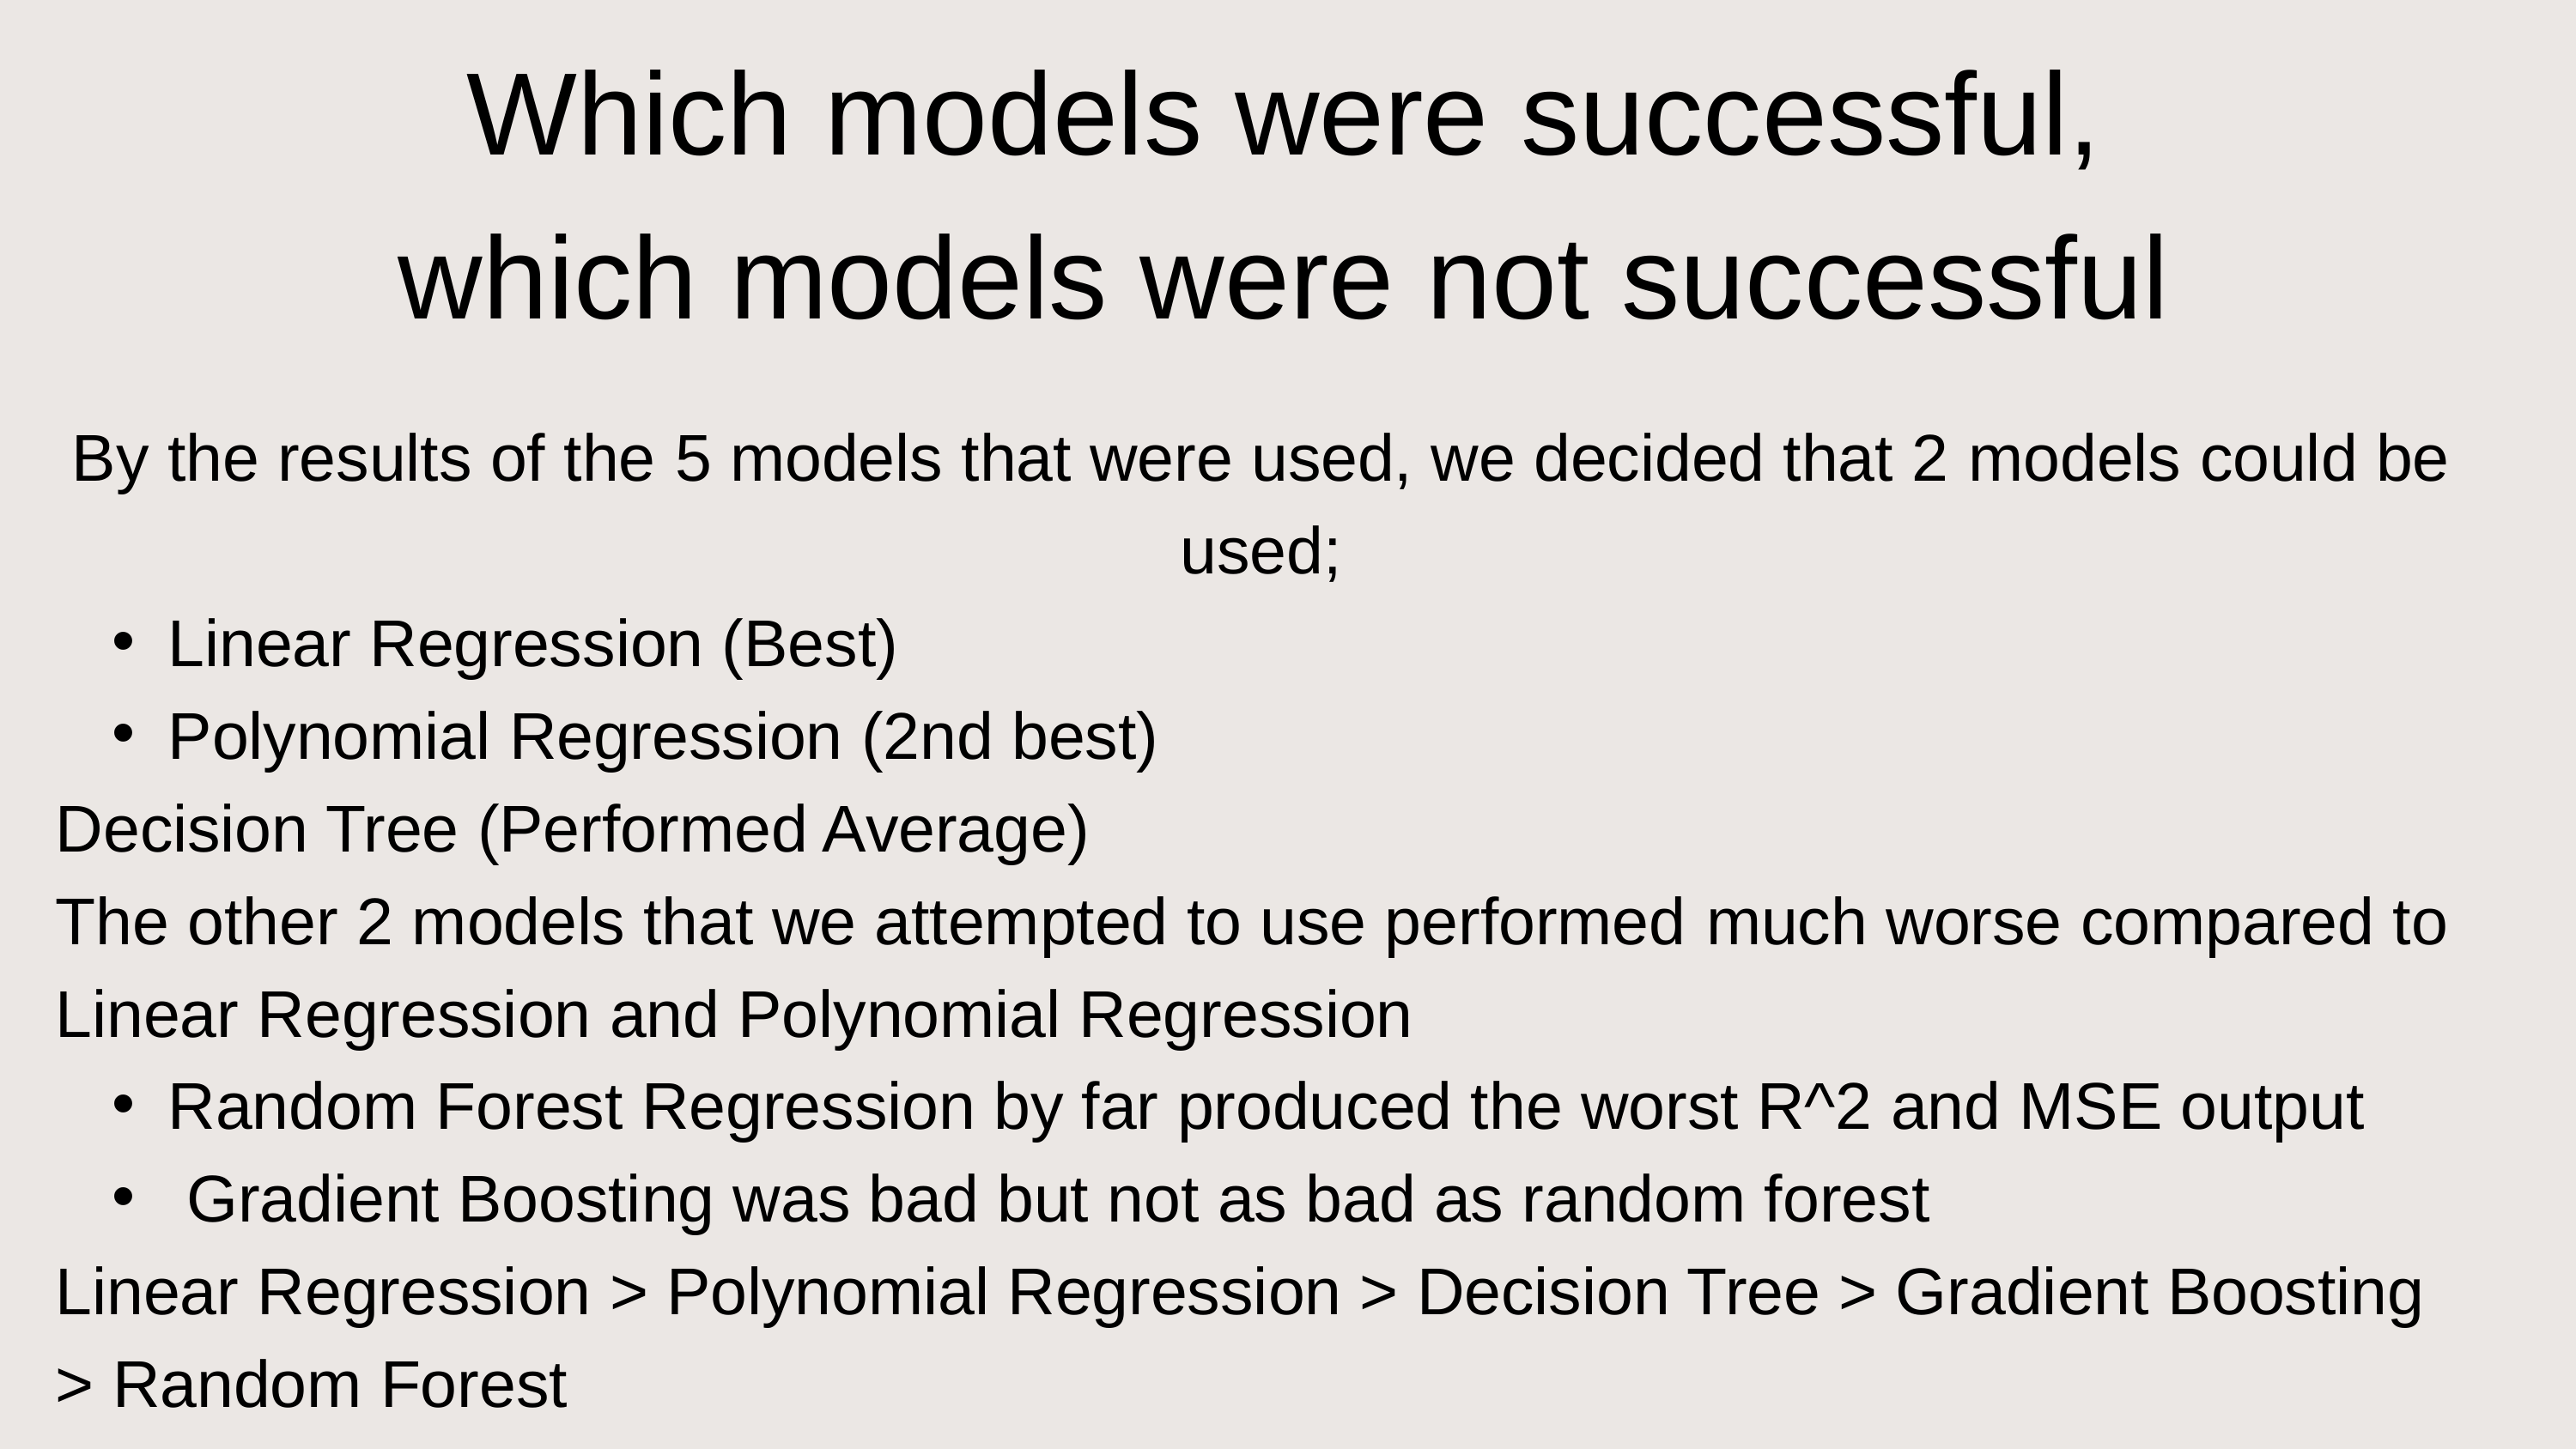

Which models were successful,
which models were not successful
By the results of the 5 models that were used, we decided that 2 models could be used;
Linear Regression (Best)
Polynomial Regression (2nd best)
Decision Tree (Performed Average)
The other 2 models that we attempted to use performed much worse compared to Linear Regression and Polynomial Regression
Random Forest Regression by far produced the worst R^2 and MSE output
 Gradient Boosting was bad but not as bad as random forest
Linear Regression > Polynomial Regression > Decision Tree > Gradient Boosting > Random Forest